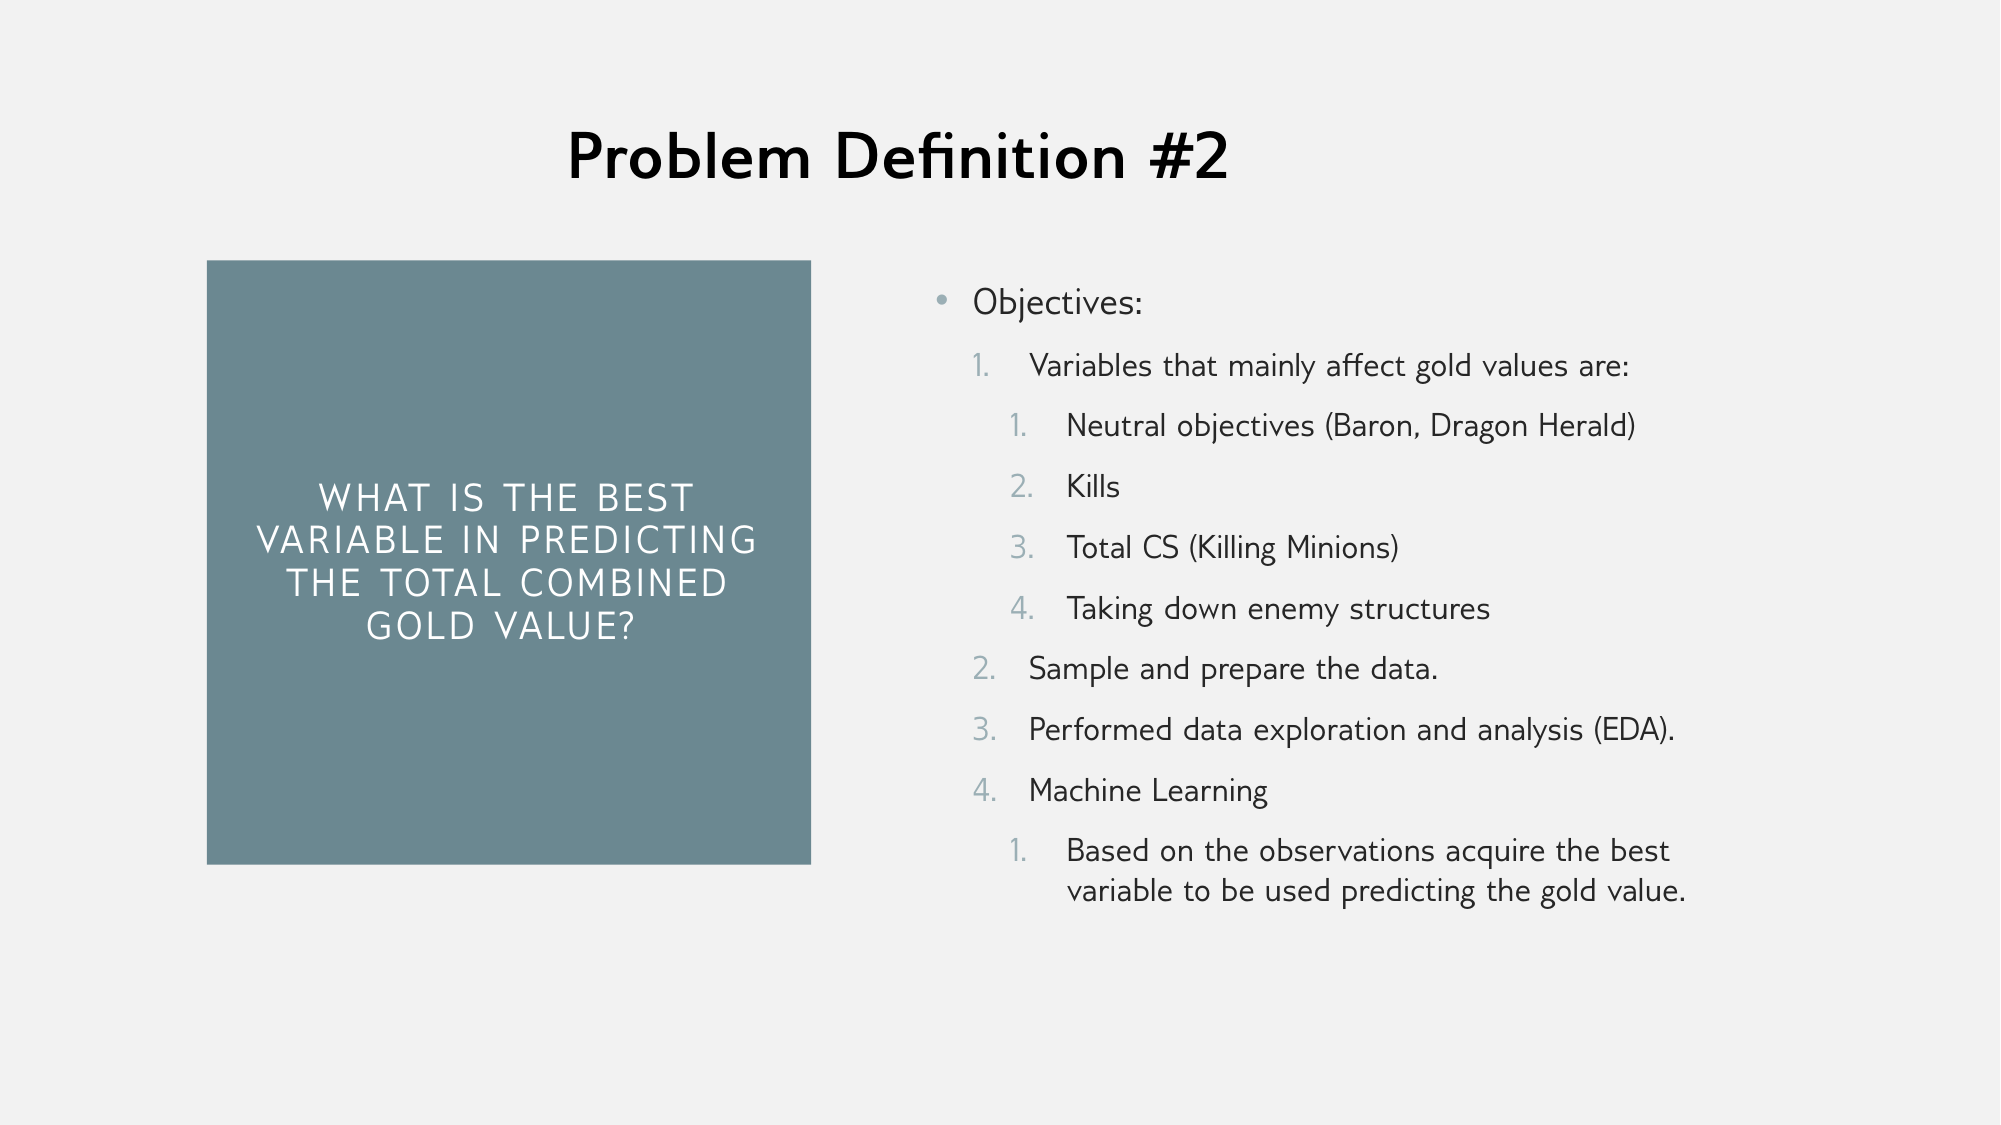

Problem Definition #2
# what is the best variable in predicting the total combined gold value?
Objectives:
Variables that mainly affect gold values are:
Neutral objectives (Baron, Dragon Herald)
Kills
Total CS (Killing Minions)
Taking down enemy structures
Sample and prepare the data.
Performed data exploration and analysis (EDA).
Machine Learning
Based on the observations acquire the best variable to be used predicting the gold value.